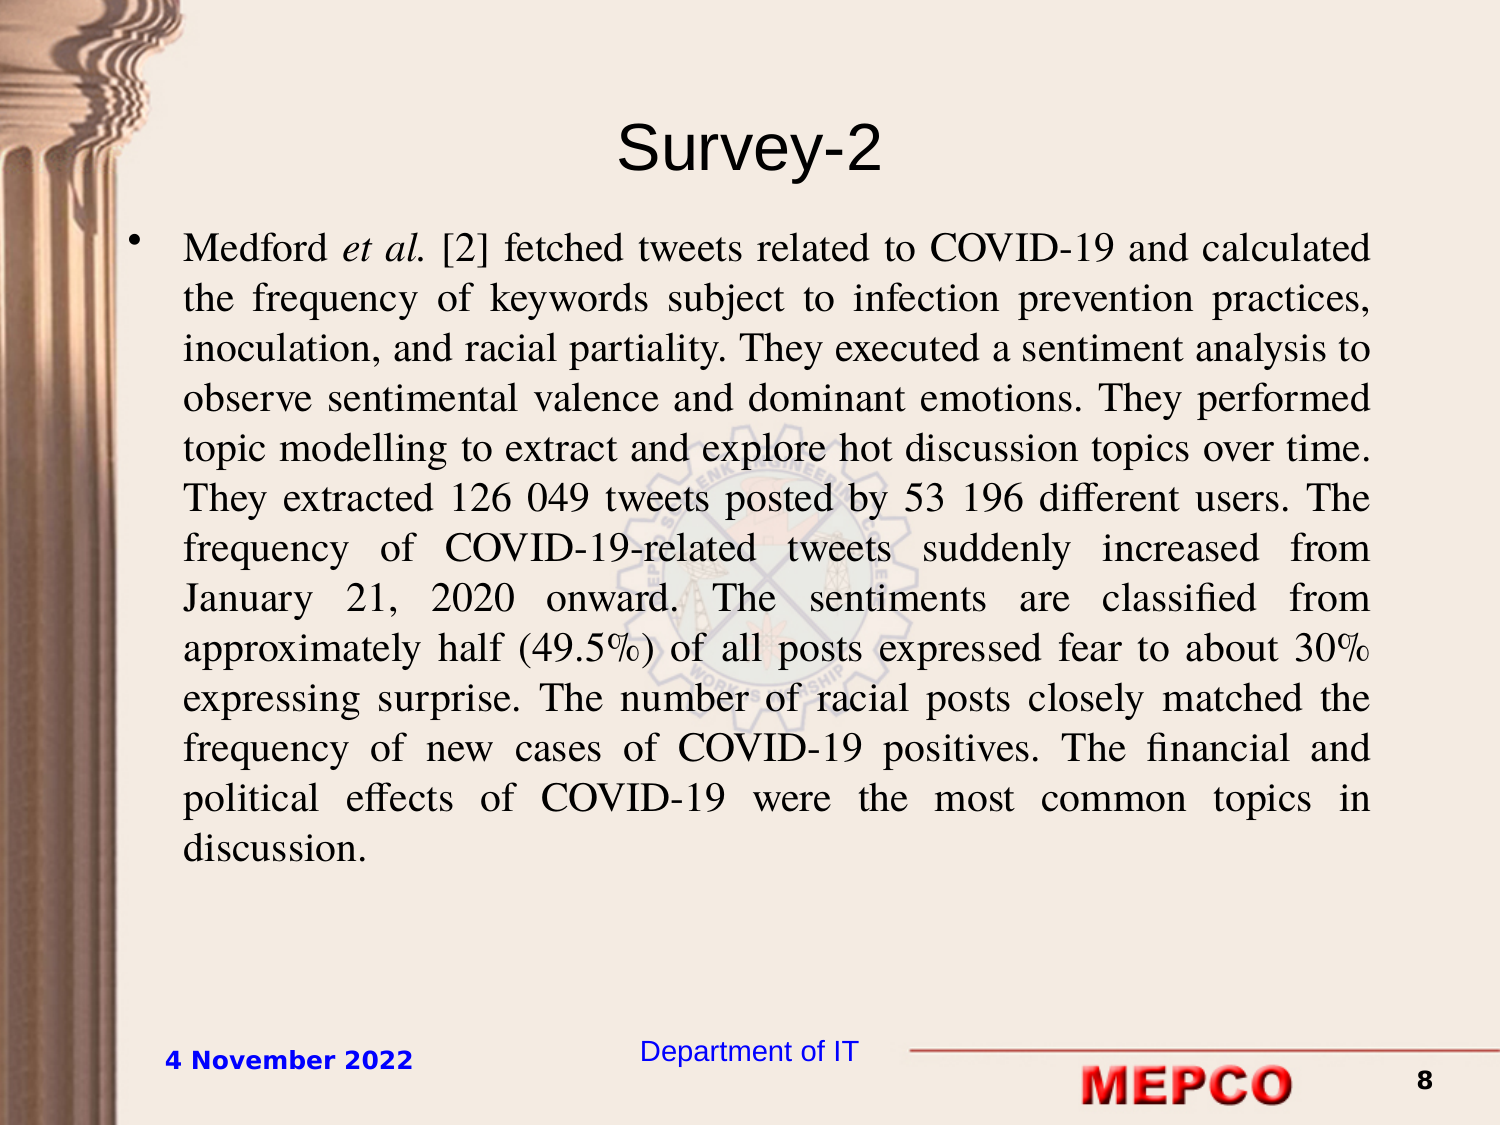

# Survey-2
Medford et al. [2] fetched tweets related to COVID-19 and calculated the frequency of keywords subject to infection prevention practices, inoculation, and racial partiality. They executed a sentiment analysis to observe sentimental valence and dominant emotions. They performed topic modelling to extract and explore hot discussion topics over time. They extracted 126 049 tweets posted by 53 196 different users. The frequency of COVID-19-related tweets suddenly increased from January 21, 2020 onward. The sentiments are classified from approximately half (49.5%) of all posts expressed fear to about 30% expressing surprise. The number of racial posts closely matched the frequency of new cases of COVID-19 positives. The financial and political effects of COVID-19 were the most common topics in discussion.

Department of IT